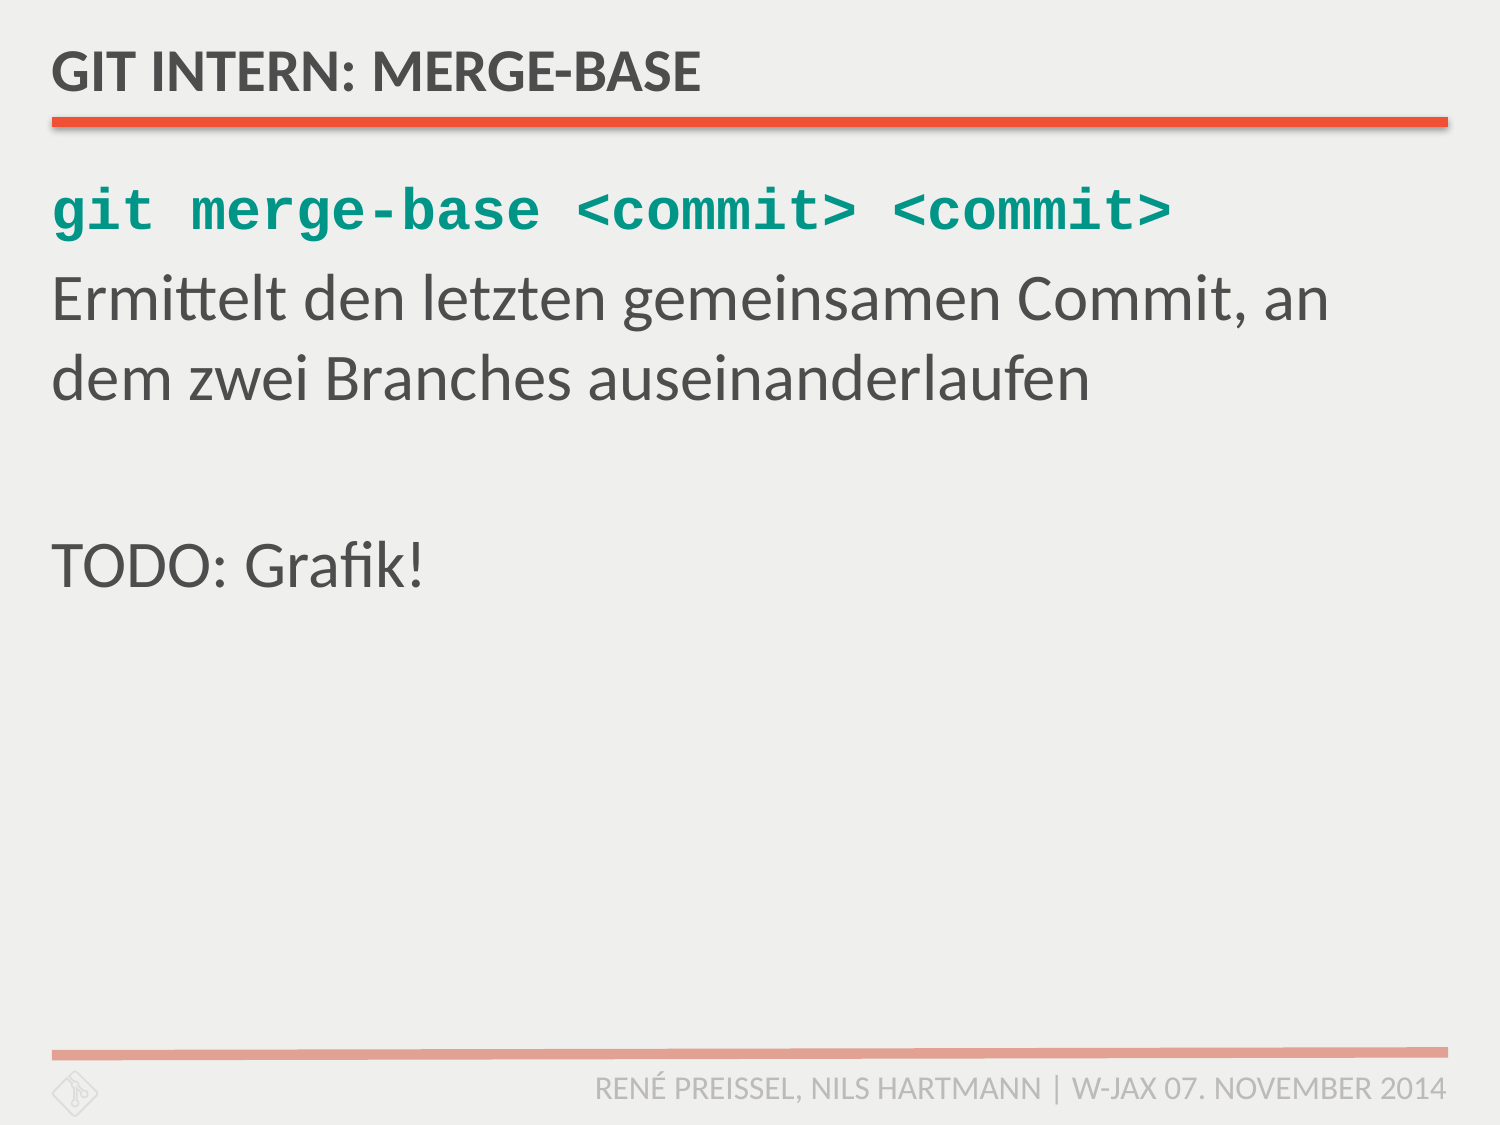

# GIT INTERN: MERGE-BASE
git merge-base <commit> <commit>
Ermittelt den letzten gemeinsamen Commit, an dem zwei Branches auseinanderlaufen

TODO: Grafik!